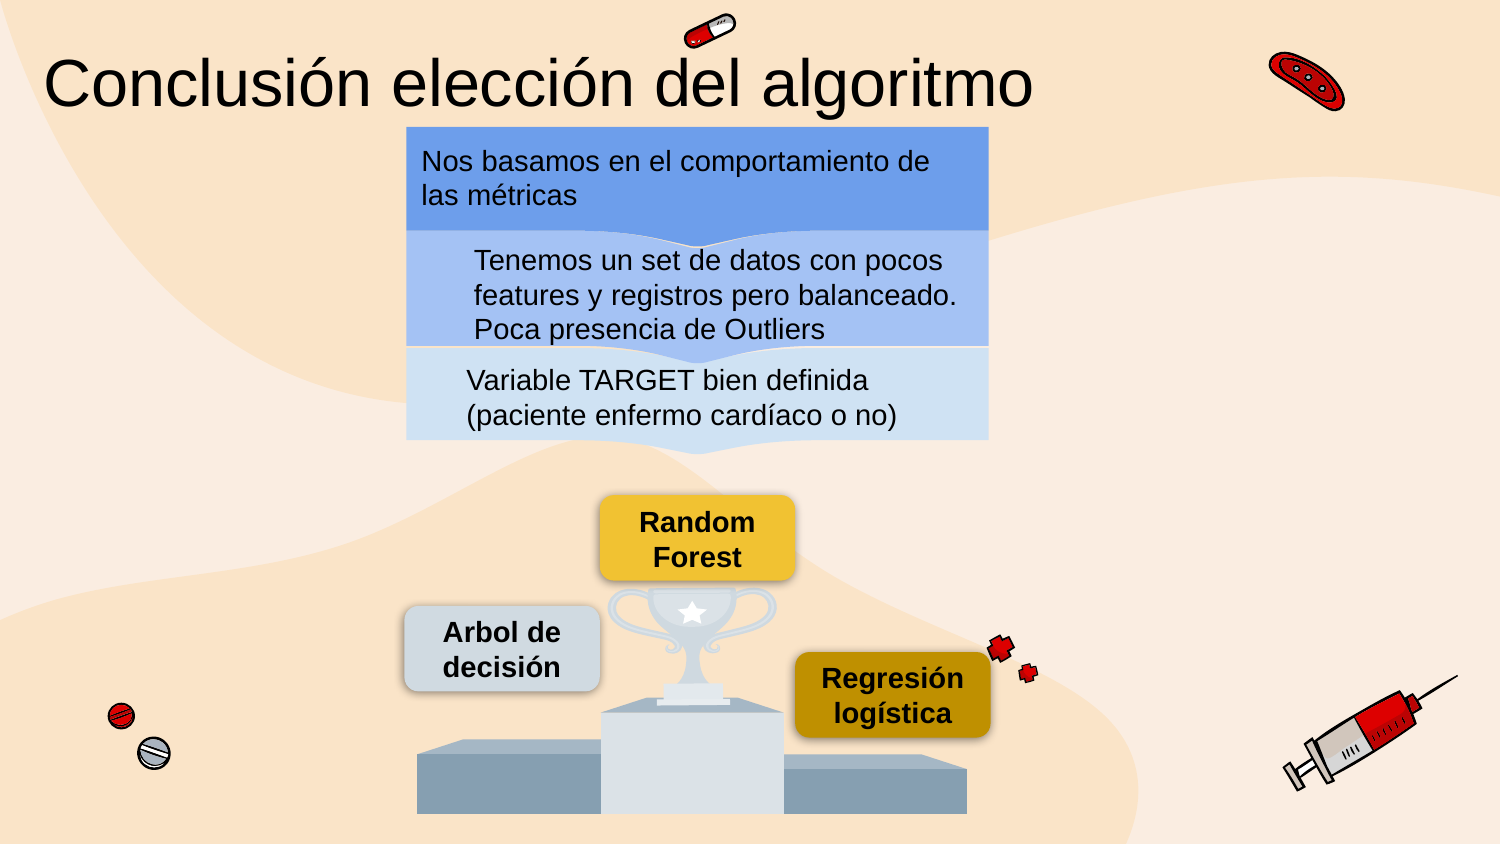

# Conclusión elección del algoritmo

Nos basamos en el comportamiento de las métricas
Tenemos un set de datos con pocos features y registros pero balanceado. Poca presencia de Outliers
Variable TARGET bien definida (paciente enfermo cardíaco o no)
Random Forest

Arbol de decisión

Regresión logística